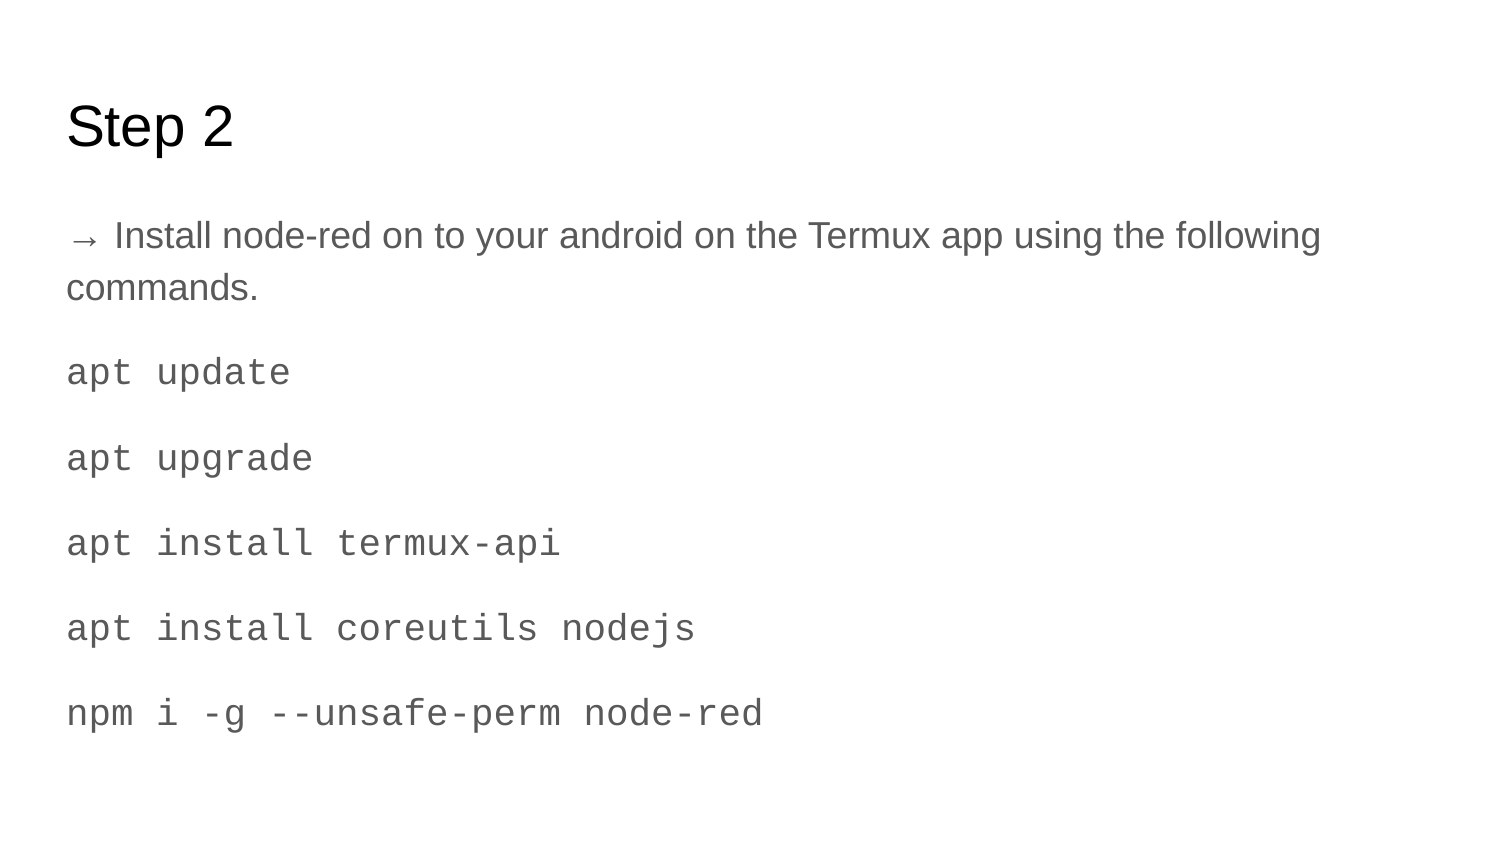

# Step 2
→ Install node-red on to your android on the Termux app using the following commands.
apt update
apt upgrade
apt install termux-api
apt install coreutils nodejs
npm i -g --unsafe-perm node-red